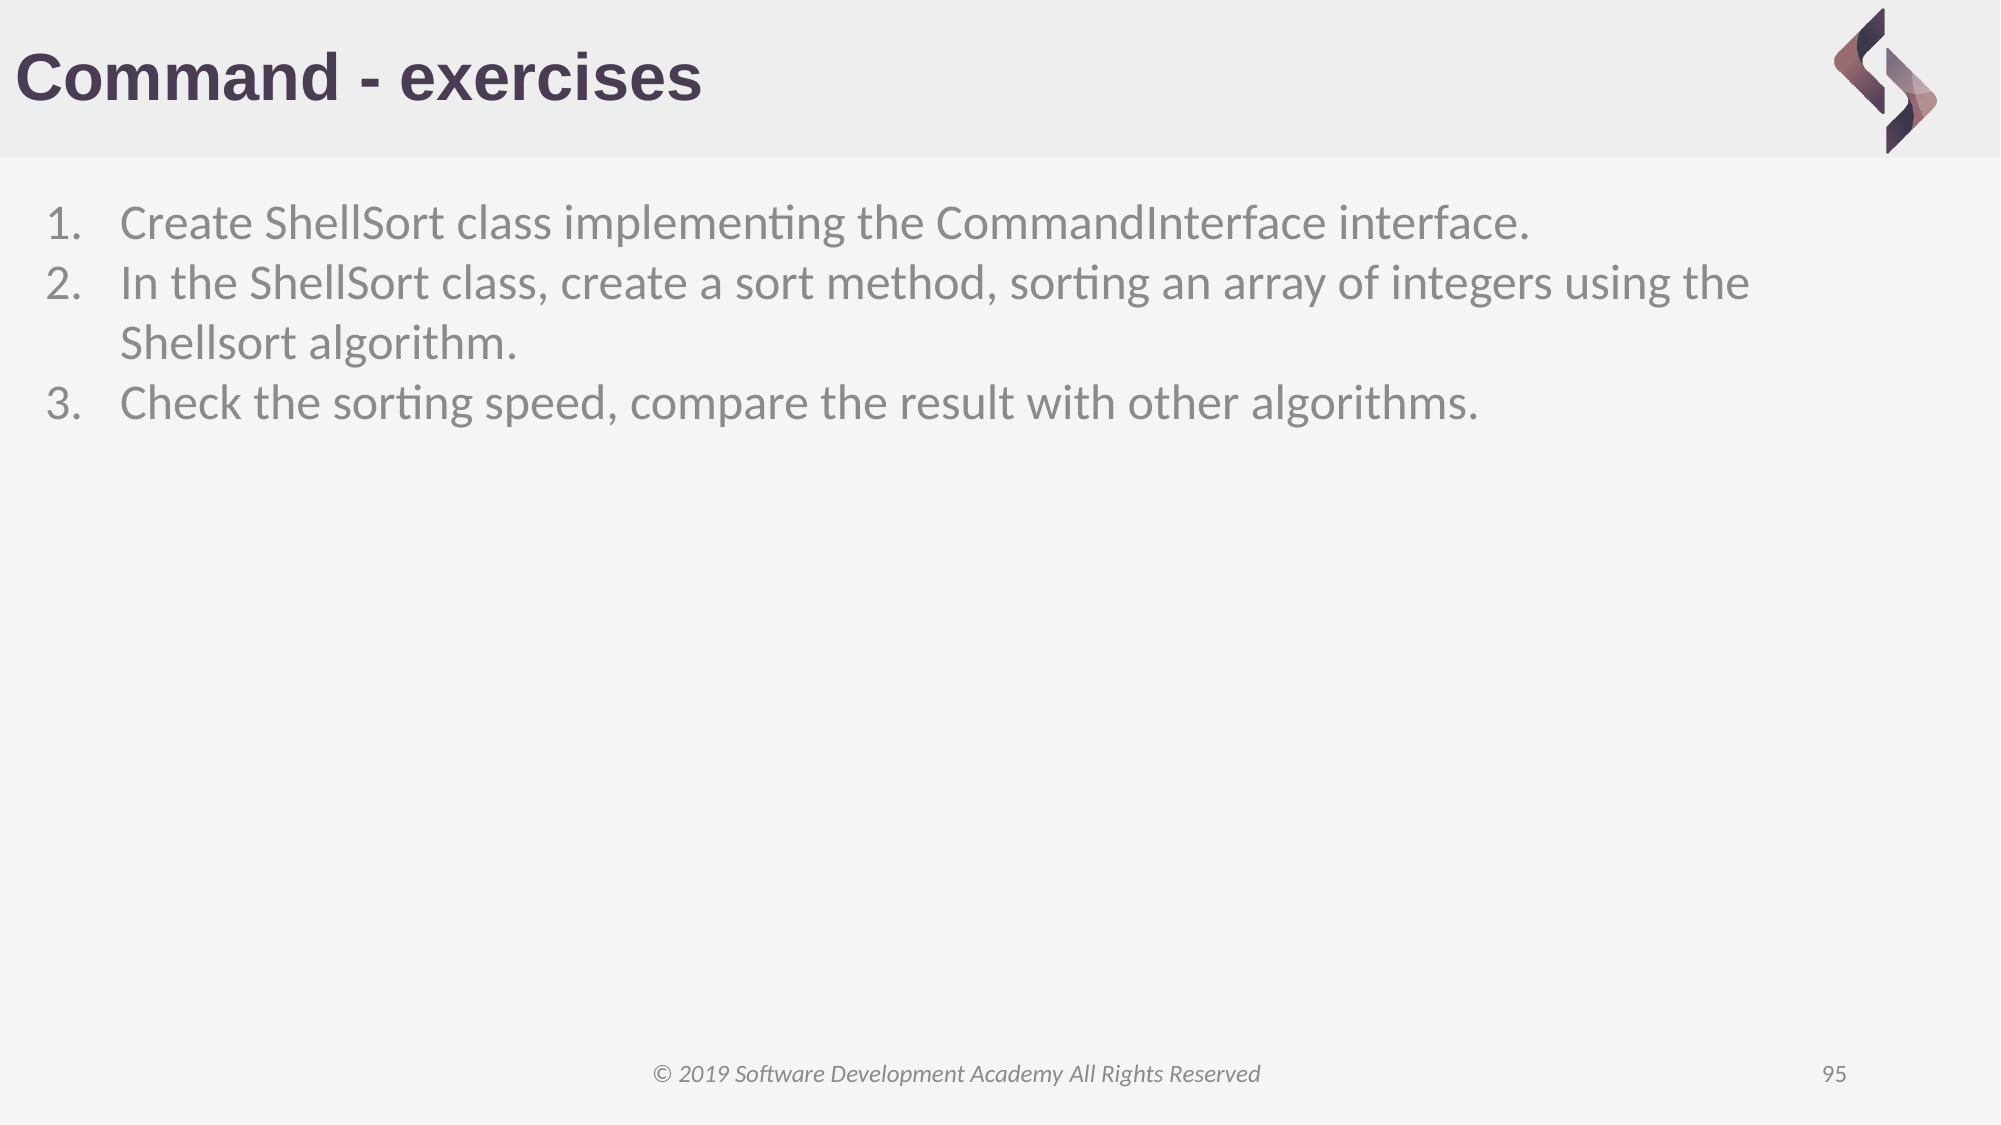

# Command - exercises
Create ShellSort class implementing the CommandInterface interface.
In the ShellSort class, create a sort method, sorting an array of integers using the Shellsort algorithm.
Check the sorting speed, compare the result with other algorithms.
© 2019 Software Development Academy All Rights Reserved
95